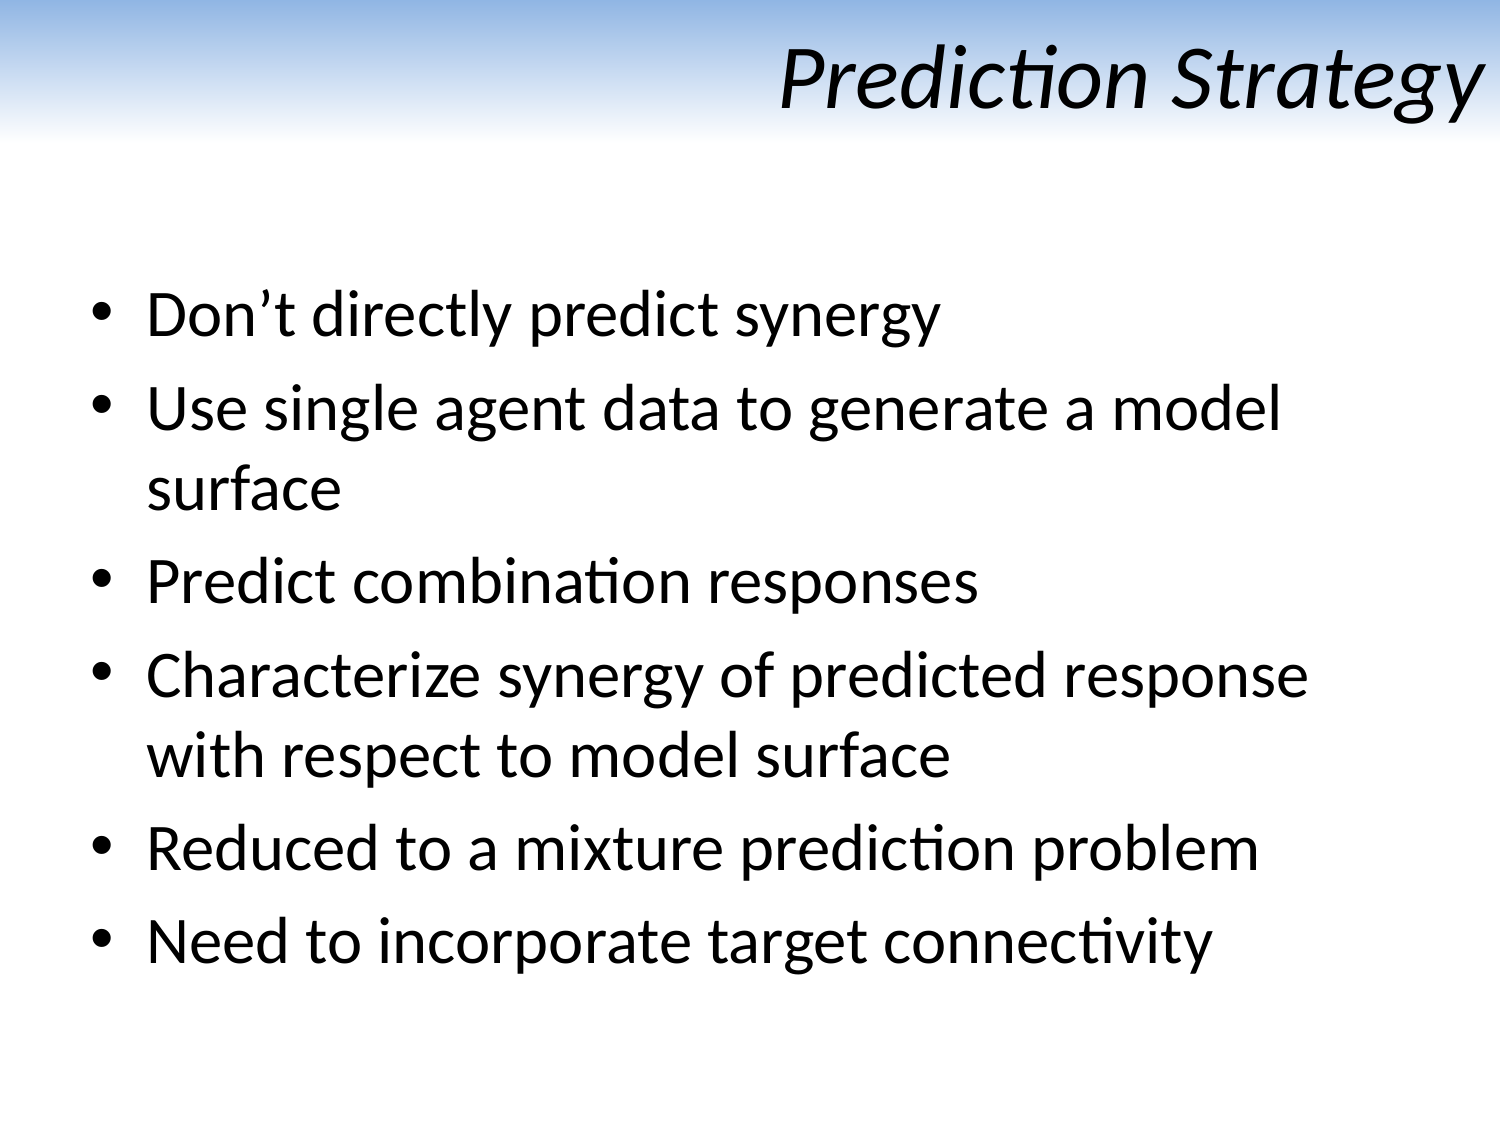

# Prediction Strategy
Don’t directly predict synergy
Use single agent data to generate a model surface
Predict combination responses
Characterize synergy of predicted response with respect to model surface
Reduced to a mixture prediction problem
Need to incorporate target connectivity